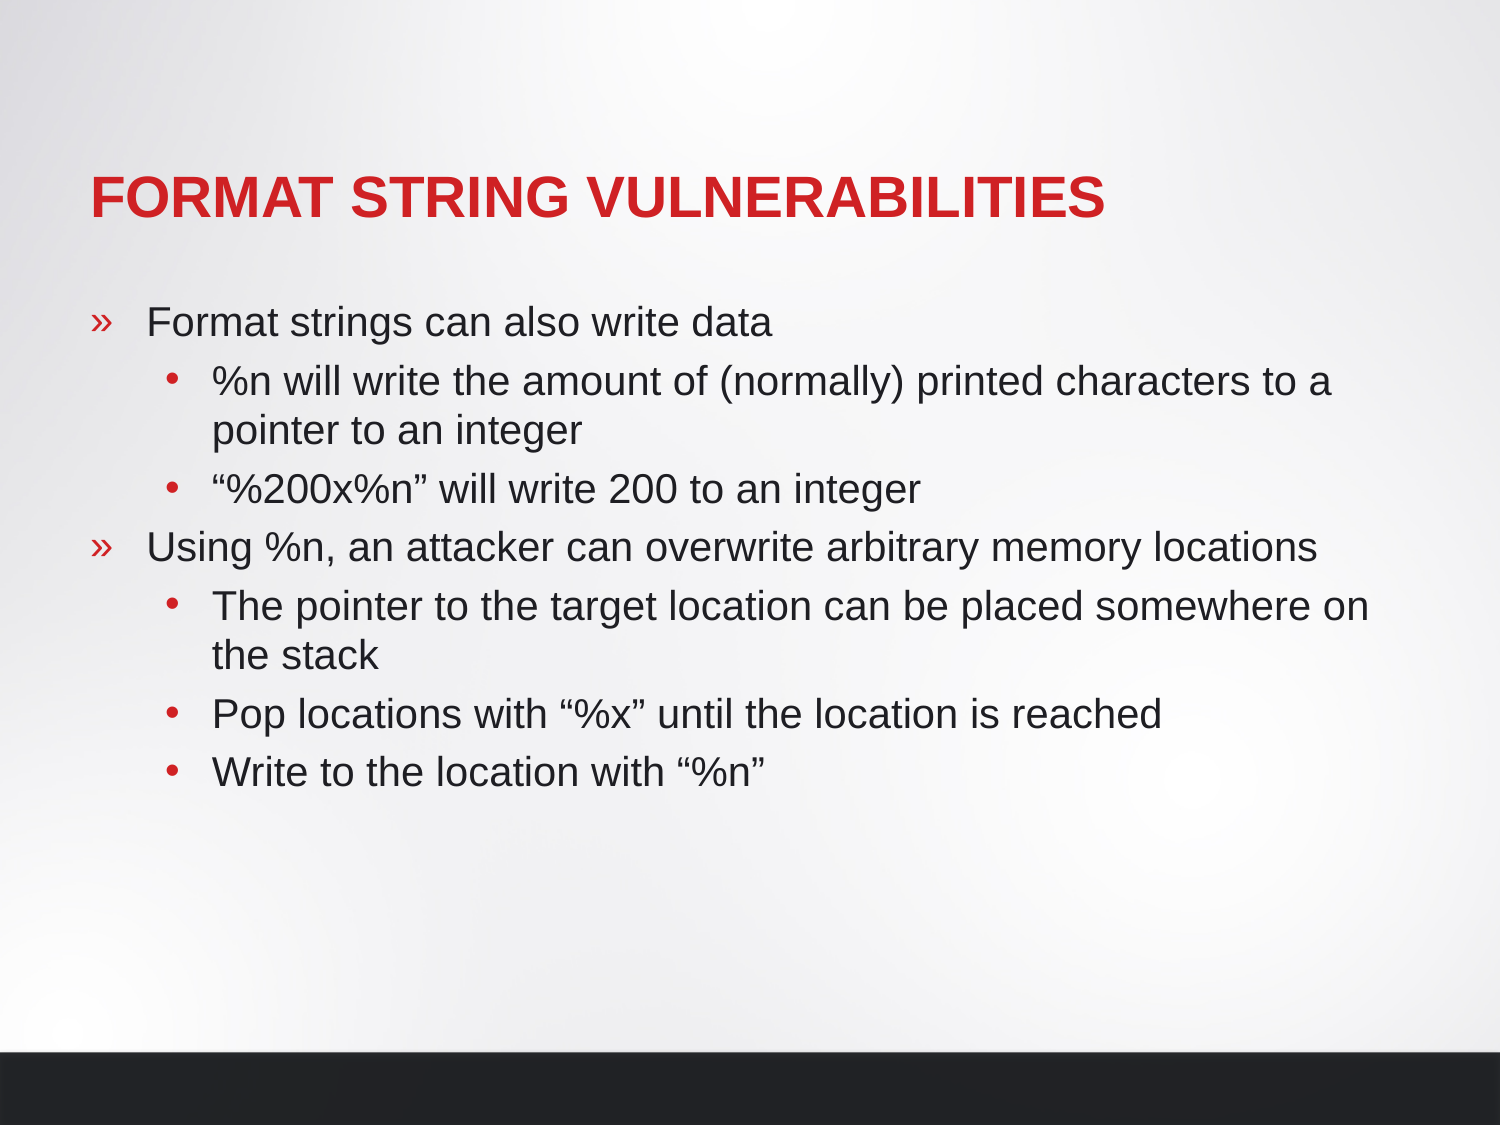

# Format string vulnerabilities
Format strings can also write data
%n will write the amount of (normally) printed characters to a pointer to an integer
“%200x%n” will write 200 to an integer
Using %n, an attacker can overwrite arbitrary memory locations
The pointer to the target location can be placed somewhere on the stack
Pop locations with “%x” until the location is reached
Write to the location with “%n”